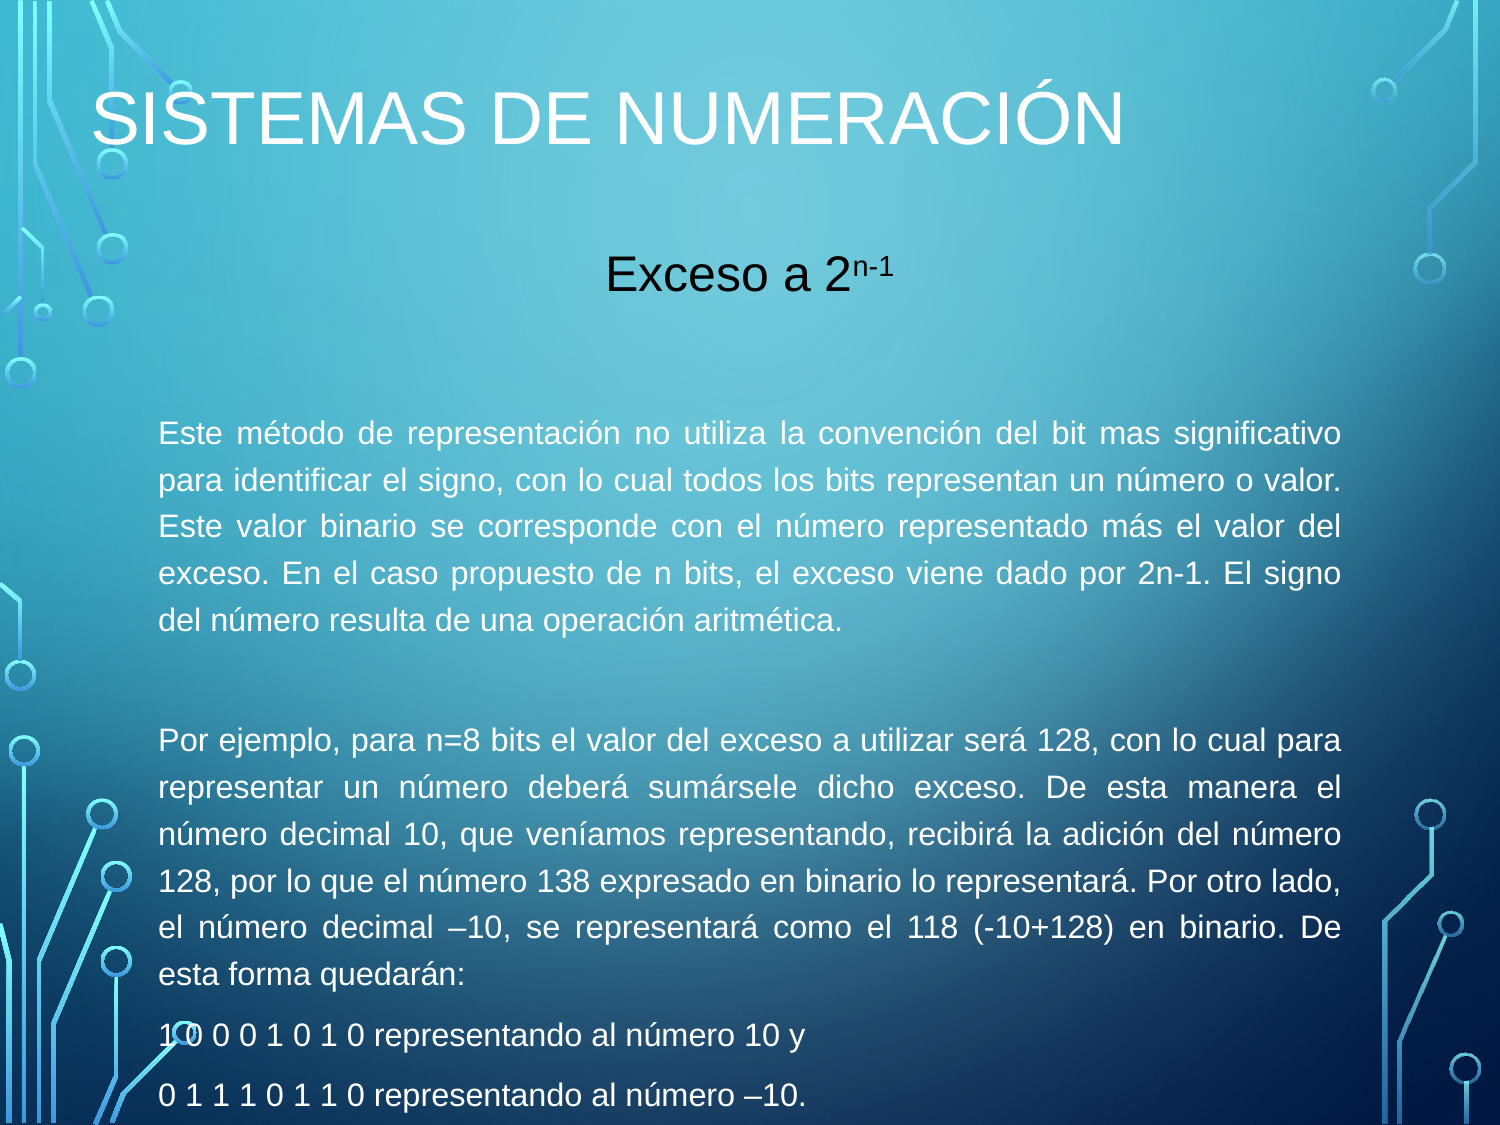

# Sistemas de Numeración
Exceso a 2n-1
Este método de representación no utiliza la convención del bit mas significativo para identificar el signo, con lo cual todos los bits representan un número o valor. Este valor binario se corresponde con el número representado más el valor del exceso. En el caso propuesto de n bits, el exceso viene dado por 2n-1. El signo del número resulta de una operación aritmética.

Por ejemplo, para n=8 bits el valor del exceso a utilizar será 128, con lo cual para representar un número deberá sumársele dicho exceso. De esta manera el número decimal 10, que veníamos representando, recibirá la adición del número 128, por lo que el número 138 expresado en binario lo representará. Por otro lado, el número decimal –10, se representará como el 118 (-10+128) en binario. De esta forma quedarán:
1 0 0 0 1 0 1 0 representando al número 10 y
0 1 1 1 0 1 1 0 representando al número –10.